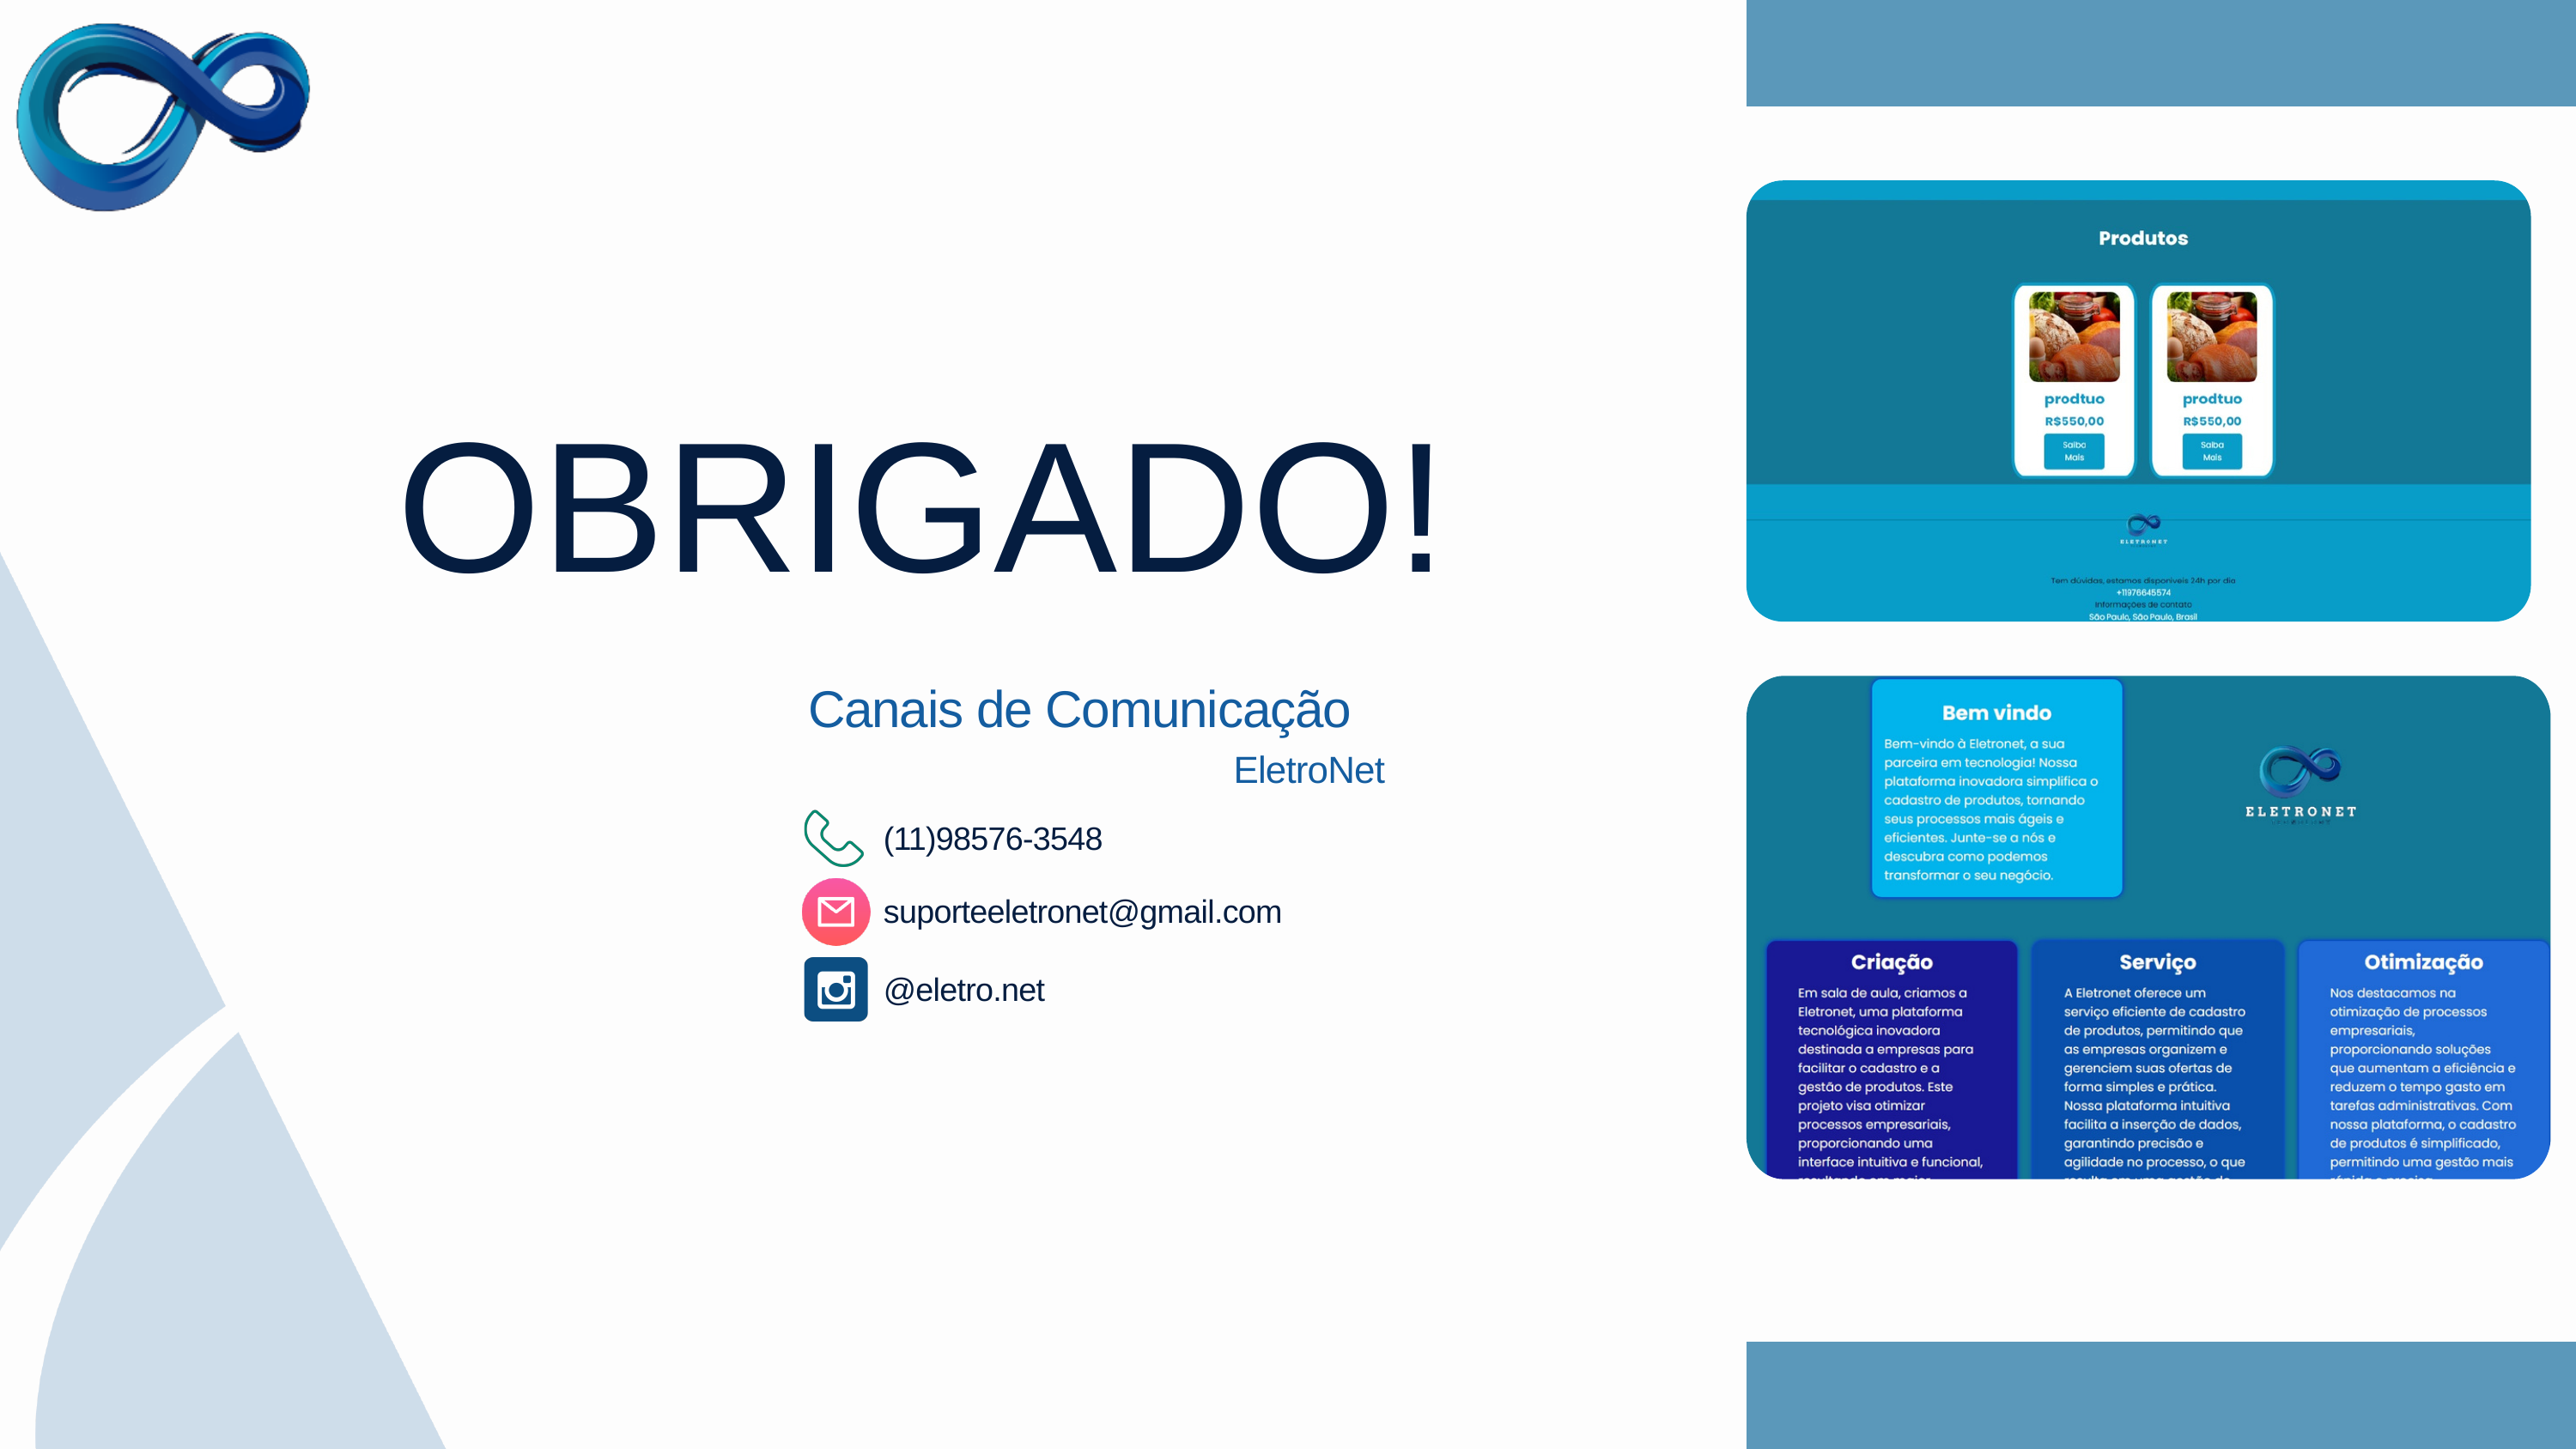

OBRIGADO!

Canais de Comunicação

EletroNet

(11)98576-3548

suporteeletronet@gmail.com

@eletro.net